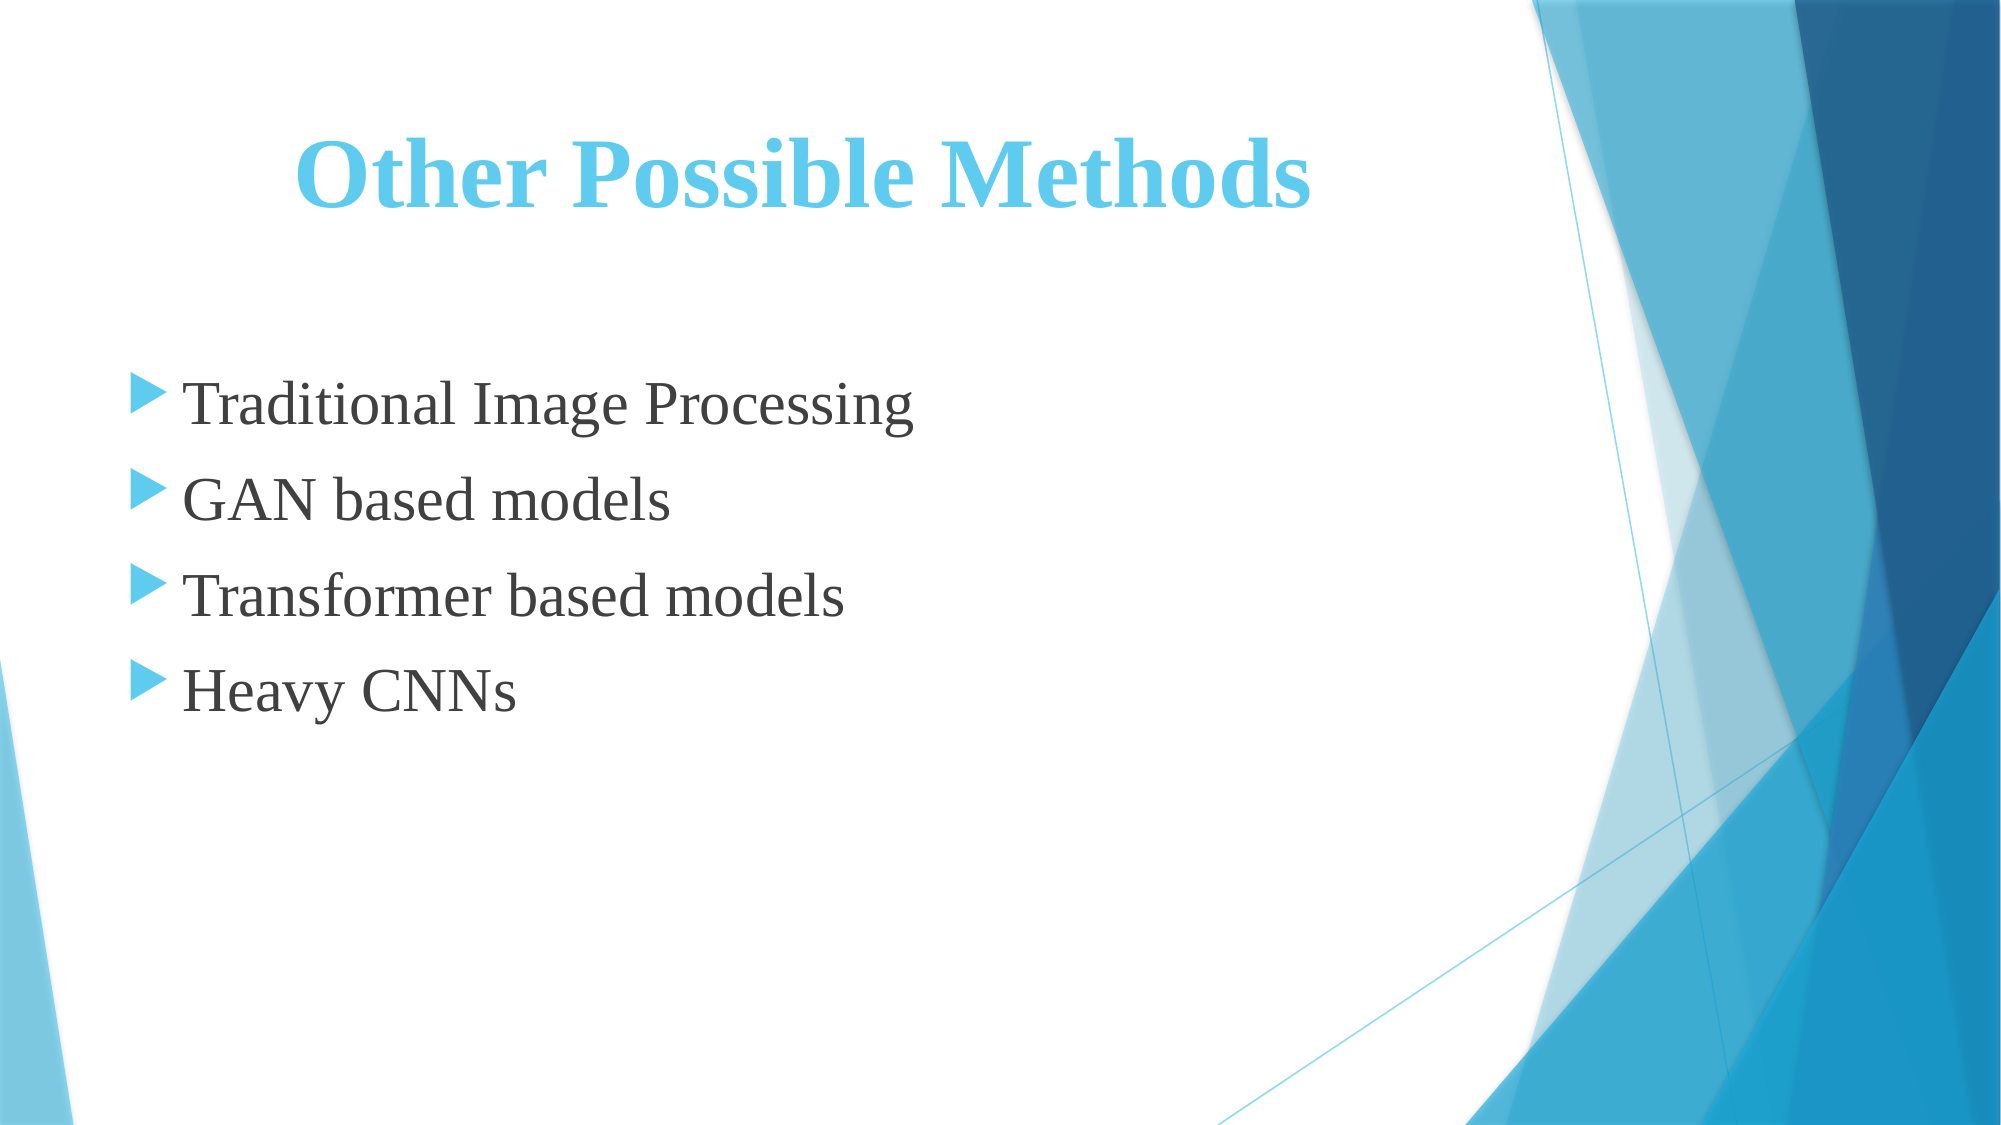

# Other Possible Methods
Traditional Image Processing
GAN based models
Transformer based models
Heavy CNNs